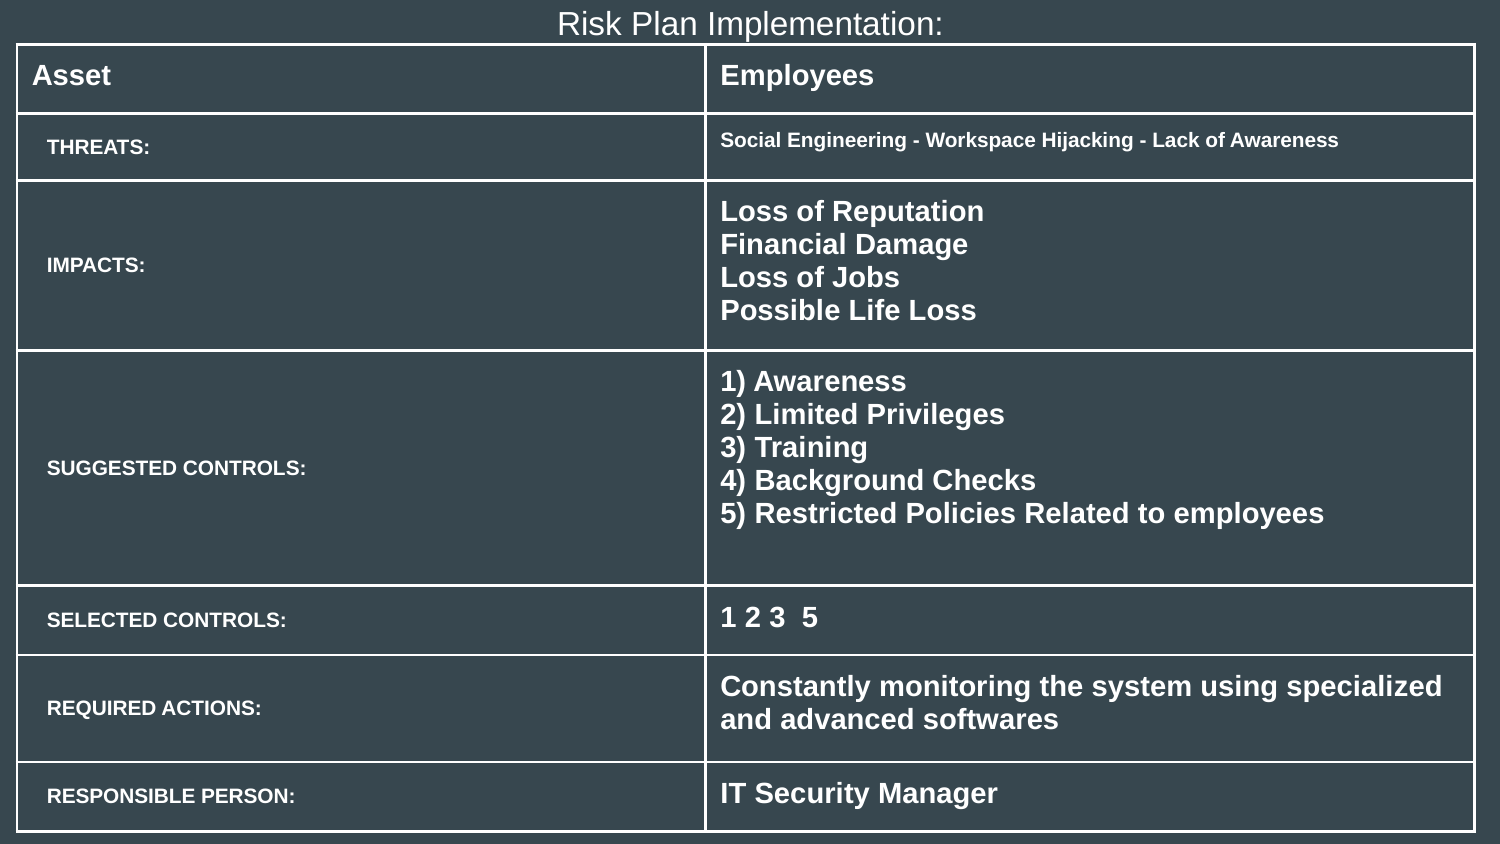

Risk Plan Implementation:
| Asset | Employees |
| --- | --- |
| THREATS: | Social Engineering - Workspace Hijacking - Lack of Awareness |
| IMPACTS: | Loss of Reputation Financial Damage Loss of Jobs Possible Life Loss |
| SUGGESTED CONTROLS: | 1) Awareness 2) Limited Privileges 3) Training 4) Background Checks 5) Restricted Policies Related to employees |
| SELECTED CONTROLS: | 1 2 3 5 |
| REQUIRED ACTIONS: | Constantly monitoring the system using specialized and advanced softwares |
| RESPONSIBLE PERSON: | IT Security Manager |